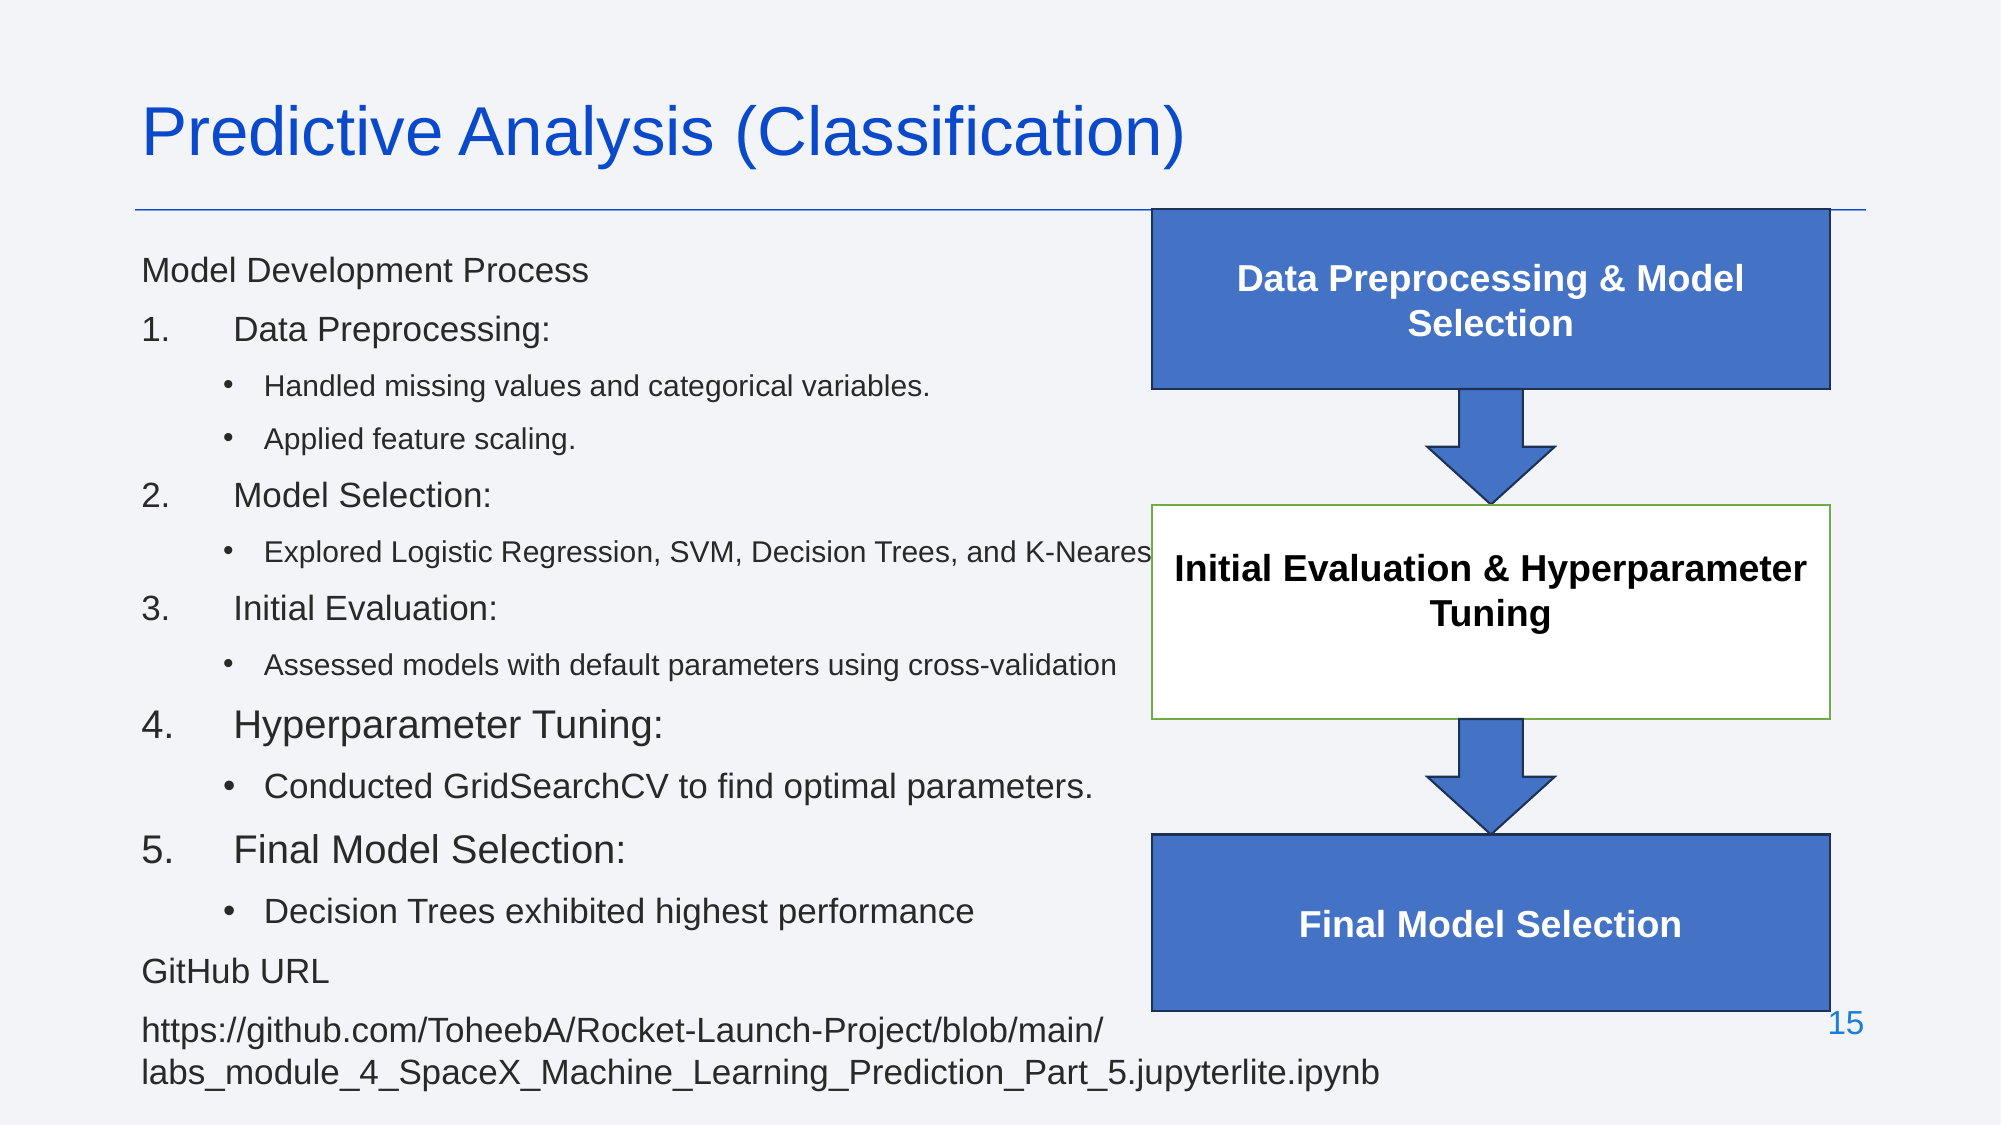

Predictive Analysis (Classification)
Data Preprocessing & Model Selection
Model Development Process
Data Preprocessing:
Handled missing values and categorical variables.
Applied feature scaling.
Model Selection:
Explored Logistic Regression, SVM, Decision Trees, and K-Nearest Neighbor
Initial Evaluation:
Assessed models with default parameters using cross-validation
Hyperparameter Tuning:
Conducted GridSearchCV to find optimal parameters.
Final Model Selection:
Decision Trees exhibited highest performance
GitHub URL
https://github.com/ToheebA/Rocket-Launch-Project/blob/main/labs_module_4_SpaceX_Machine_Learning_Prediction_Part_5.jupyterlite.ipynb

Initial Evaluation & Hyperparameter Tuning

Final Model Selection
15